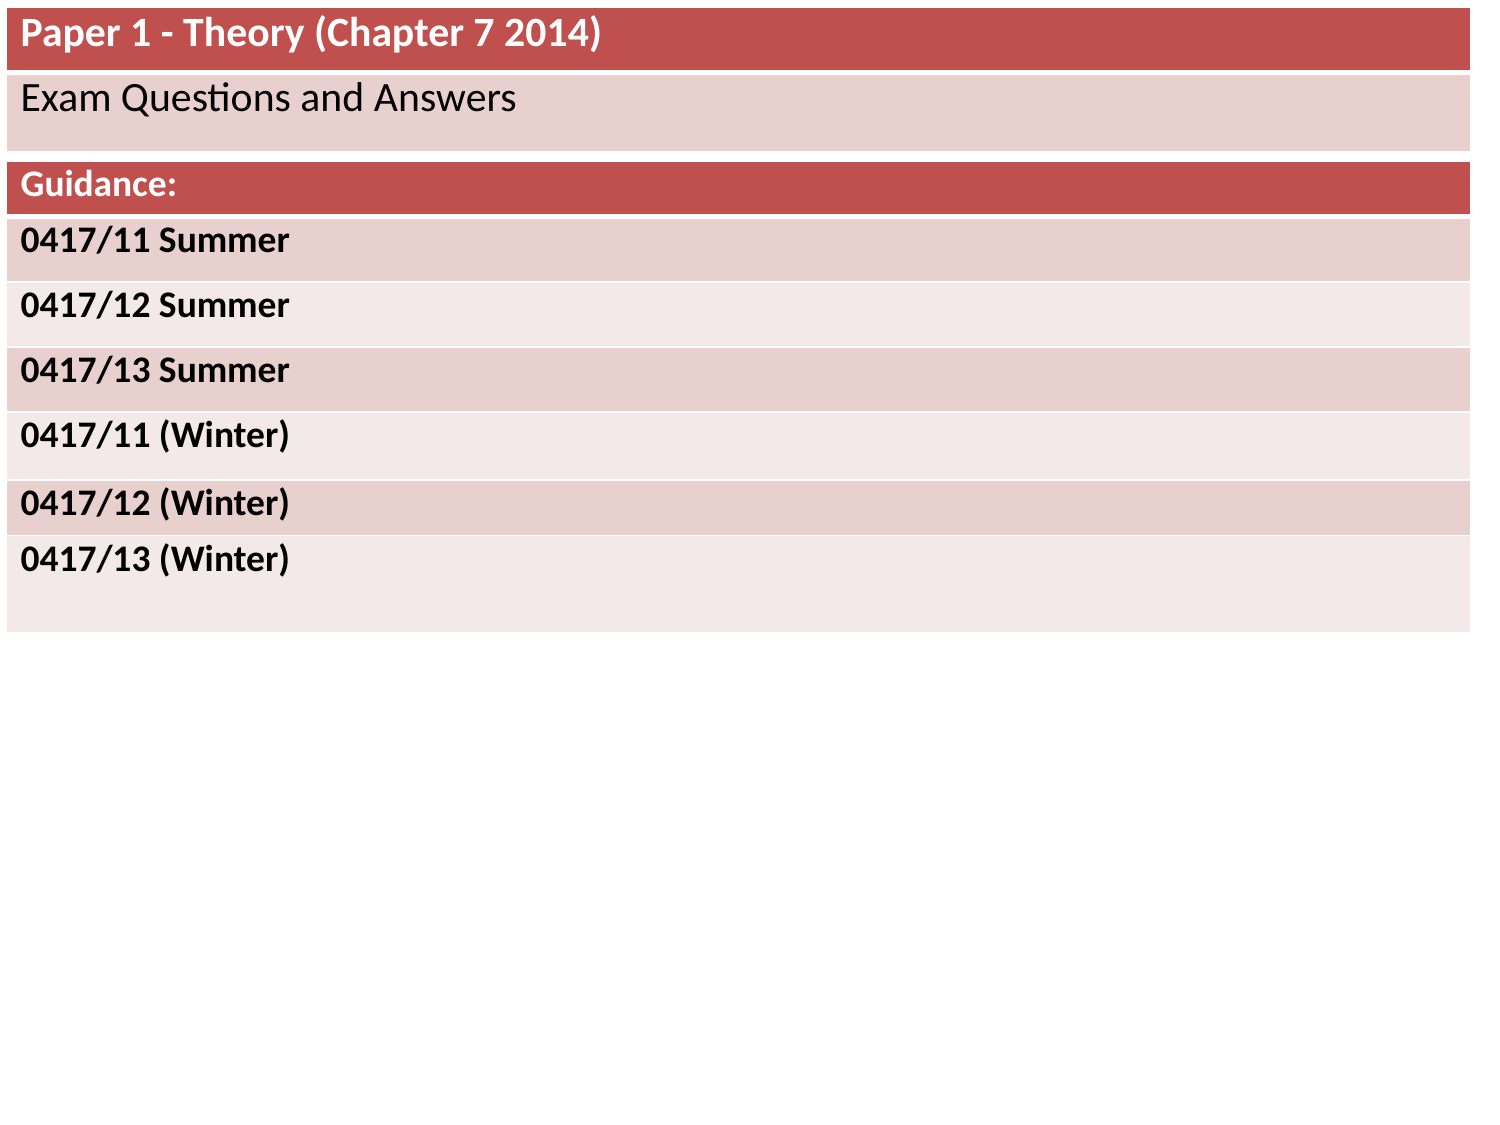

| Paper 1 - Theory (Chapter 7 2014) |
| --- |
| Exam Questions and Answers |
| Guidance: |
| --- |
| 0417/11 Summer |
| 0417/12 Summer |
| 0417/13 Summer |
| 0417/11 (Winter) |
| 0417/12 (Winter) |
| 0417/13 (Winter) |